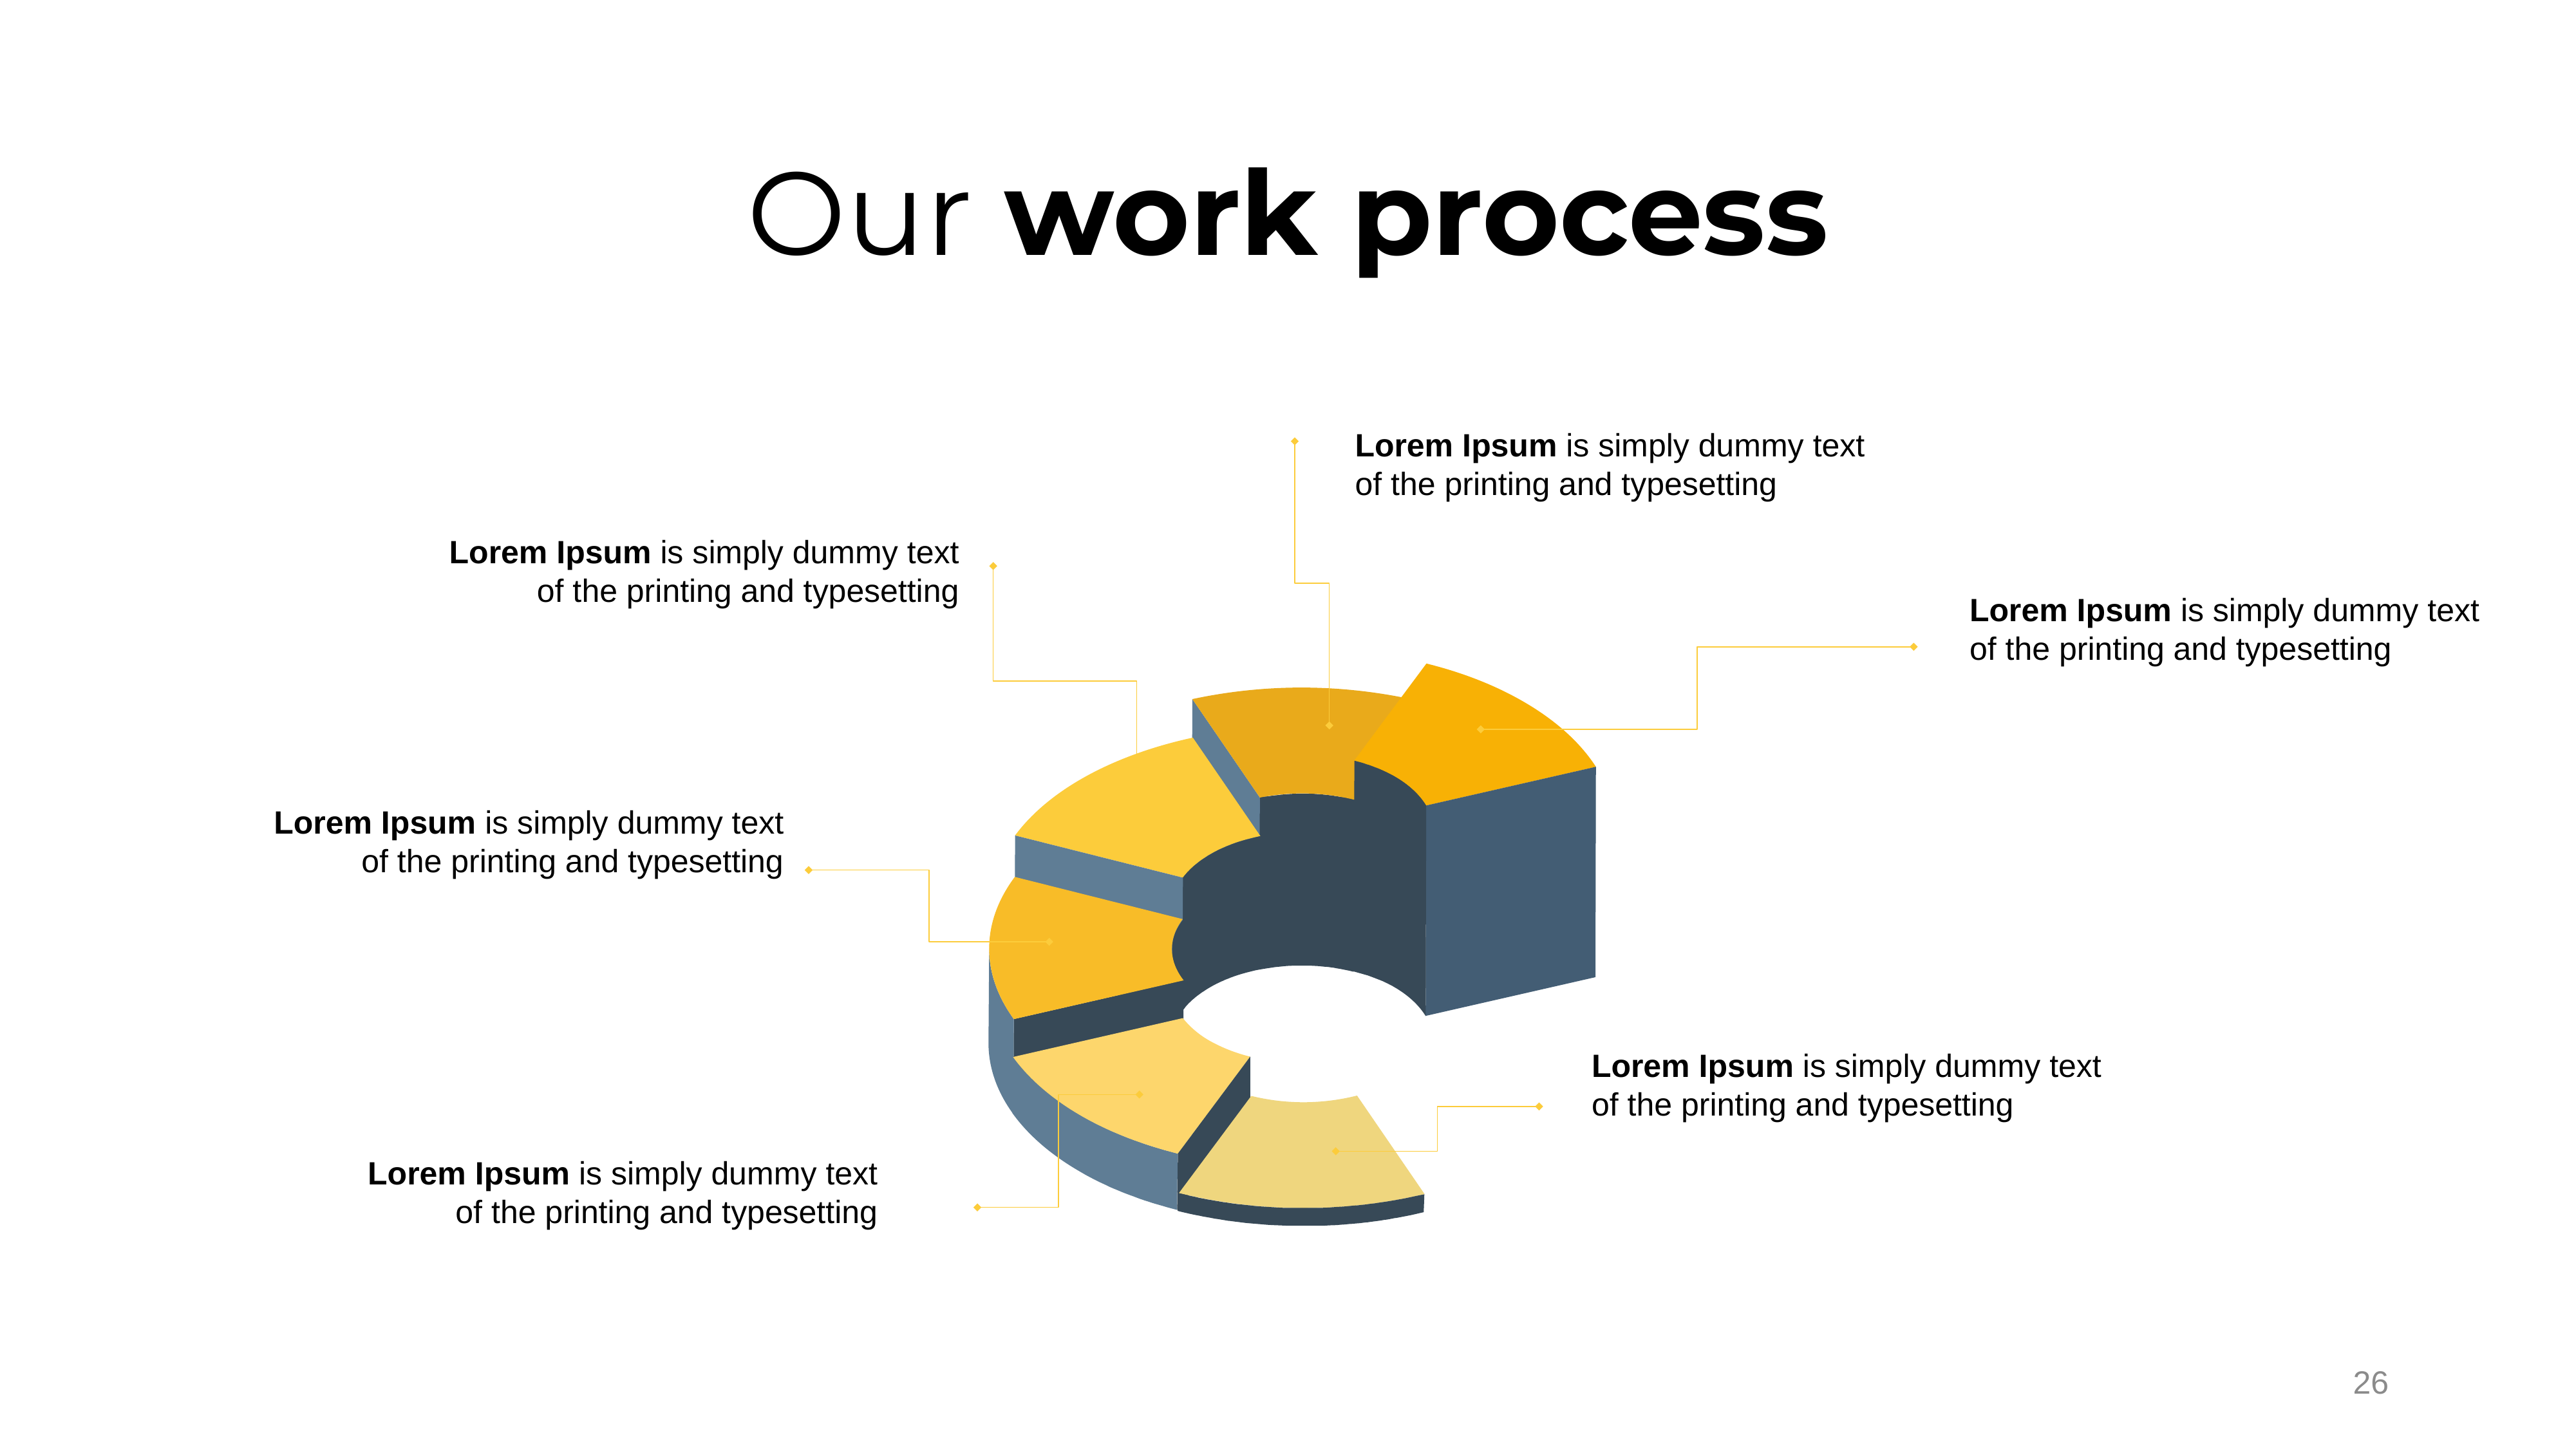

# Our work process
Lorem Ipsum is simply dummy text of the printing and typesetting
Lorem Ipsum is simply dummy text of the printing and typesetting
Lorem Ipsum is simply dummy text of the printing and typesetting

Lorem Ipsum is simply dummy text of the printing and typesetting
Lorem Ipsum is simply dummy text of the printing and typesetting
Lorem Ipsum is simply dummy text of the printing and typesetting
26